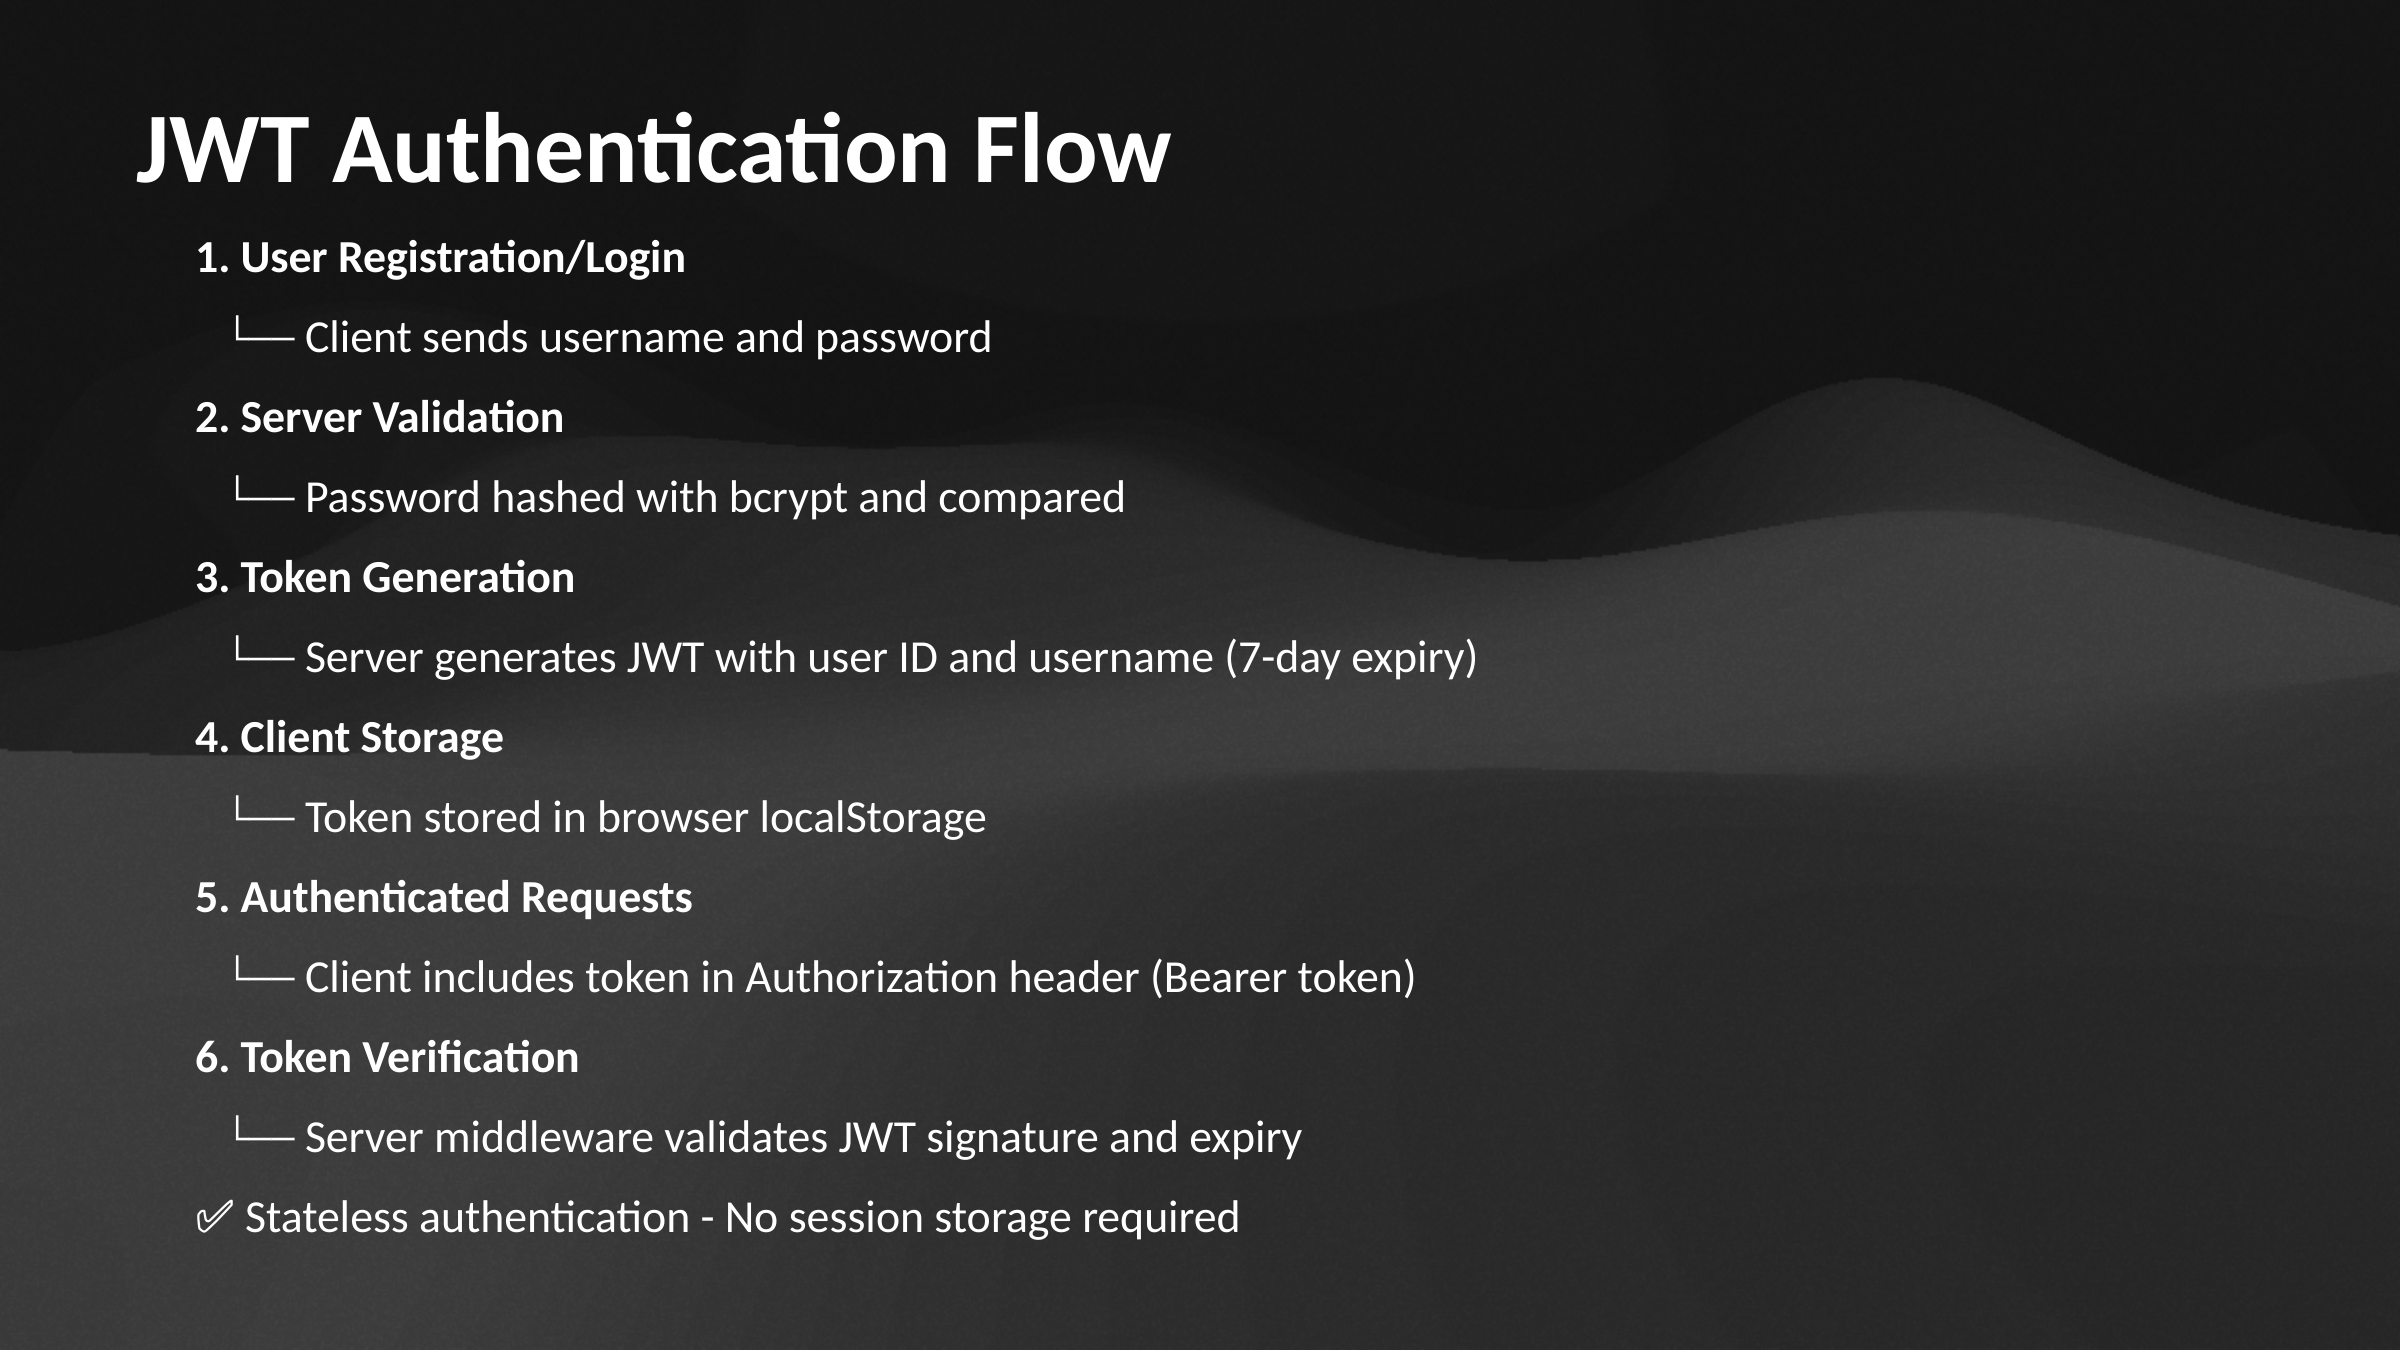

JWT Authentication Flow
1. User Registration/Login
   └── Client sends username and password
2. Server Validation
   └── Password hashed with bcrypt and compared
3. Token Generation
   └── Server generates JWT with user ID and username (7-day expiry)
4. Client Storage
   └── Token stored in browser localStorage
5. Authenticated Requests
   └── Client includes token in Authorization header (Bearer token)
6. Token Verification
   └── Server middleware validates JWT signature and expiry
✅ Stateless authentication - No session storage required